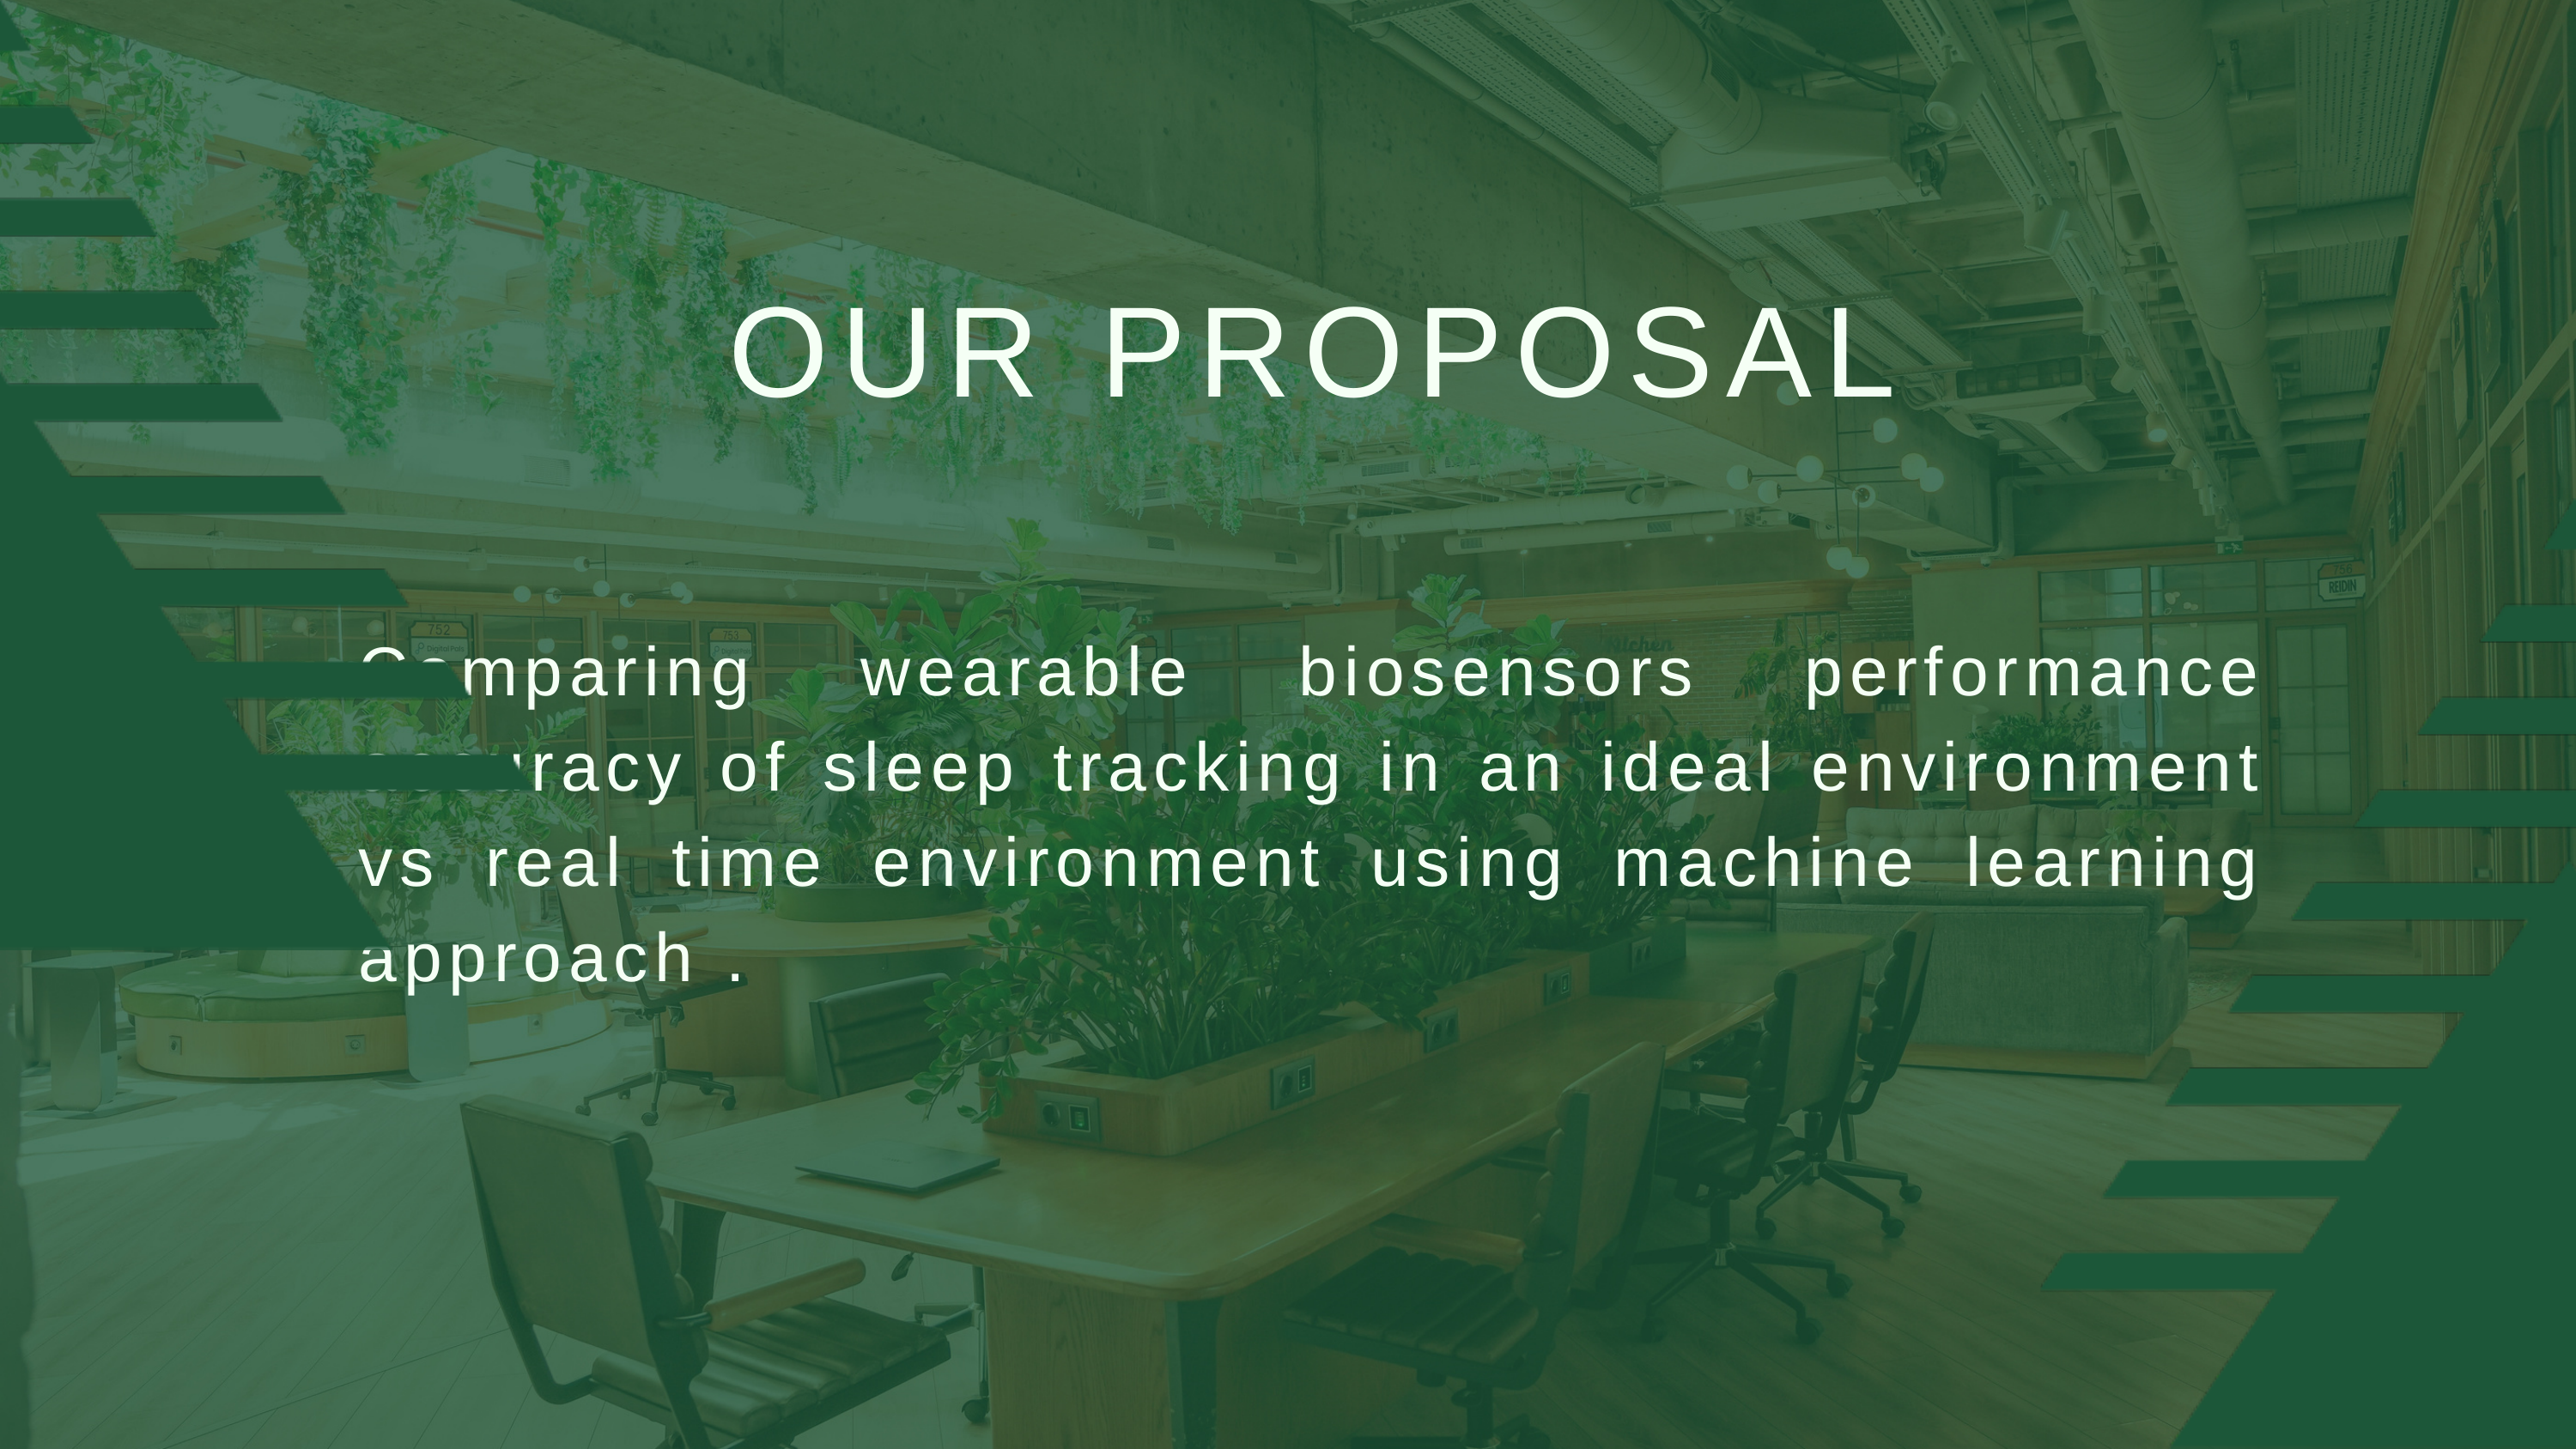

OUR PROPOSAL

Comparing wearable biosensors performance accuracy of sleep tracking in an ideal environment vs real time environment using machine learning approach .